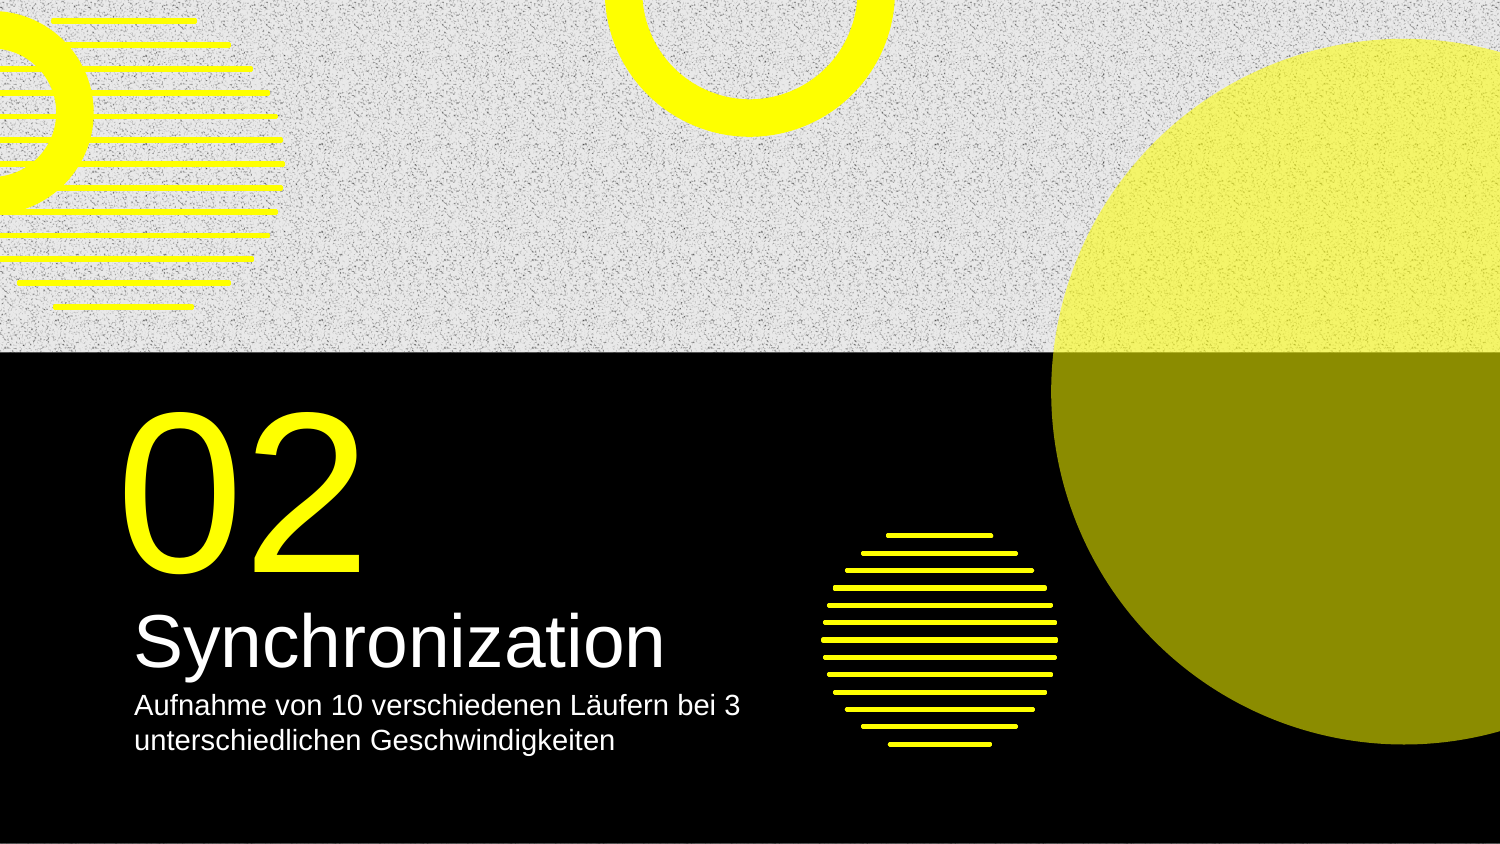

02

# Synchronization
Aufnahme von 10 verschiedenen Läufern bei 3 unterschiedlichen Geschwindigkeiten